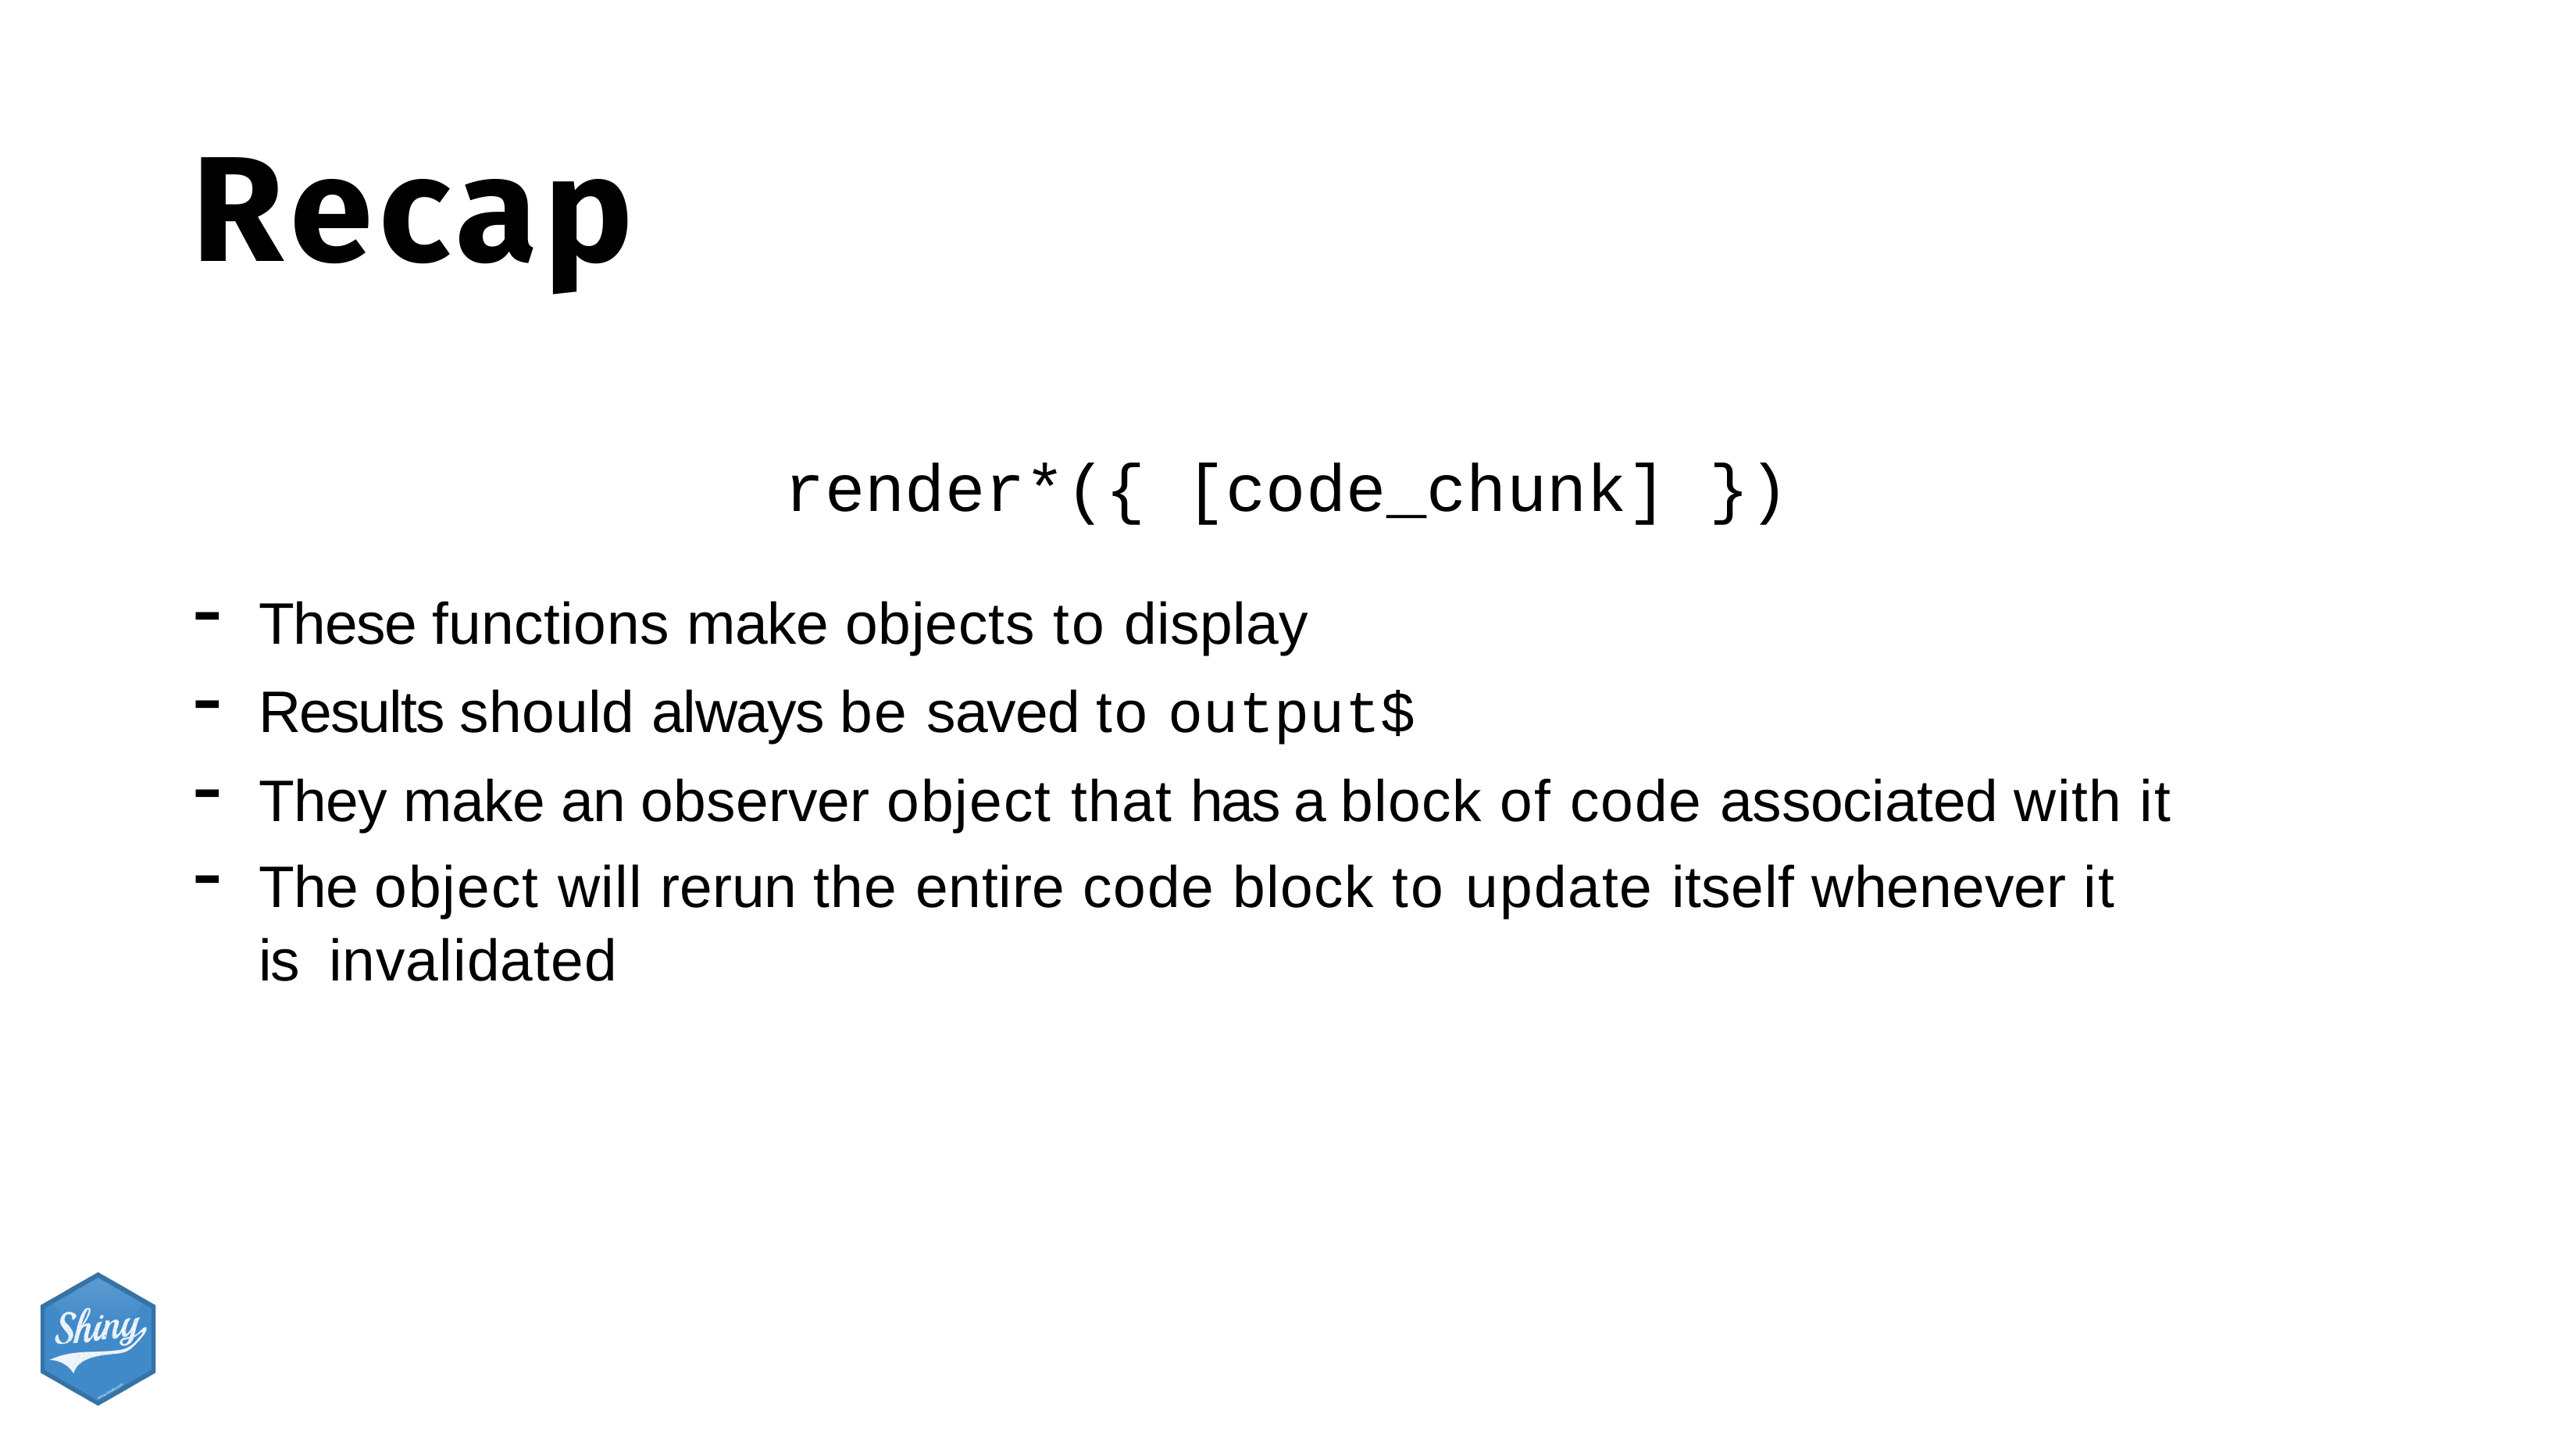

# Recap
render*({ [code_chunk] })
These functions make objects to display
Results should always be saved to output$
They make an observer object that has a block of code associated with it
The object will rerun the entire code block to update itself whenever it is  invalidated